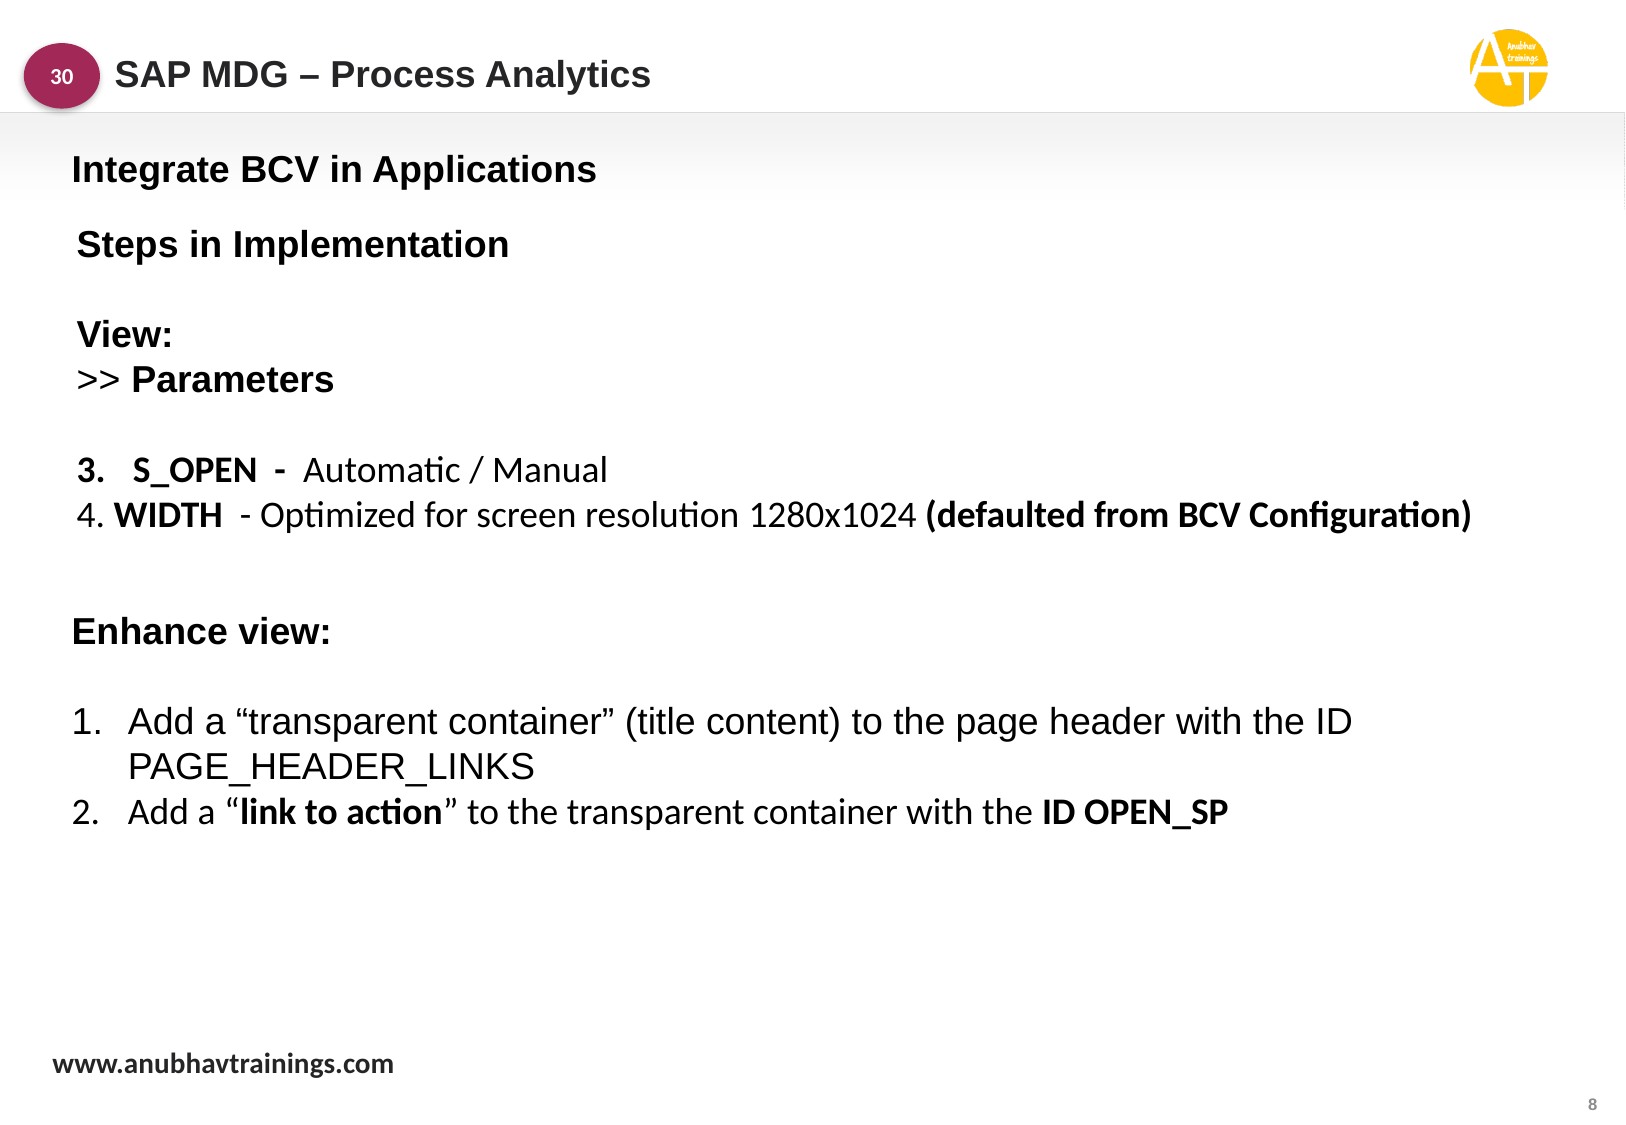

SAP MDG – Process Analytics
30
Integrate BCV in Applications
Steps in Implementation

View:
>> Parameters

S_OPEN  -  Automatic / Manual
4. WIDTH  - Optimized for screen resolution 1280x1024 (defaulted from BCV Configuration)
Enhance view:

Add a “transparent container” (title content) to the page header with the ID PAGE_HEADER_LINKS
Add a “link to action” to the transparent container with the ID OPEN_SP